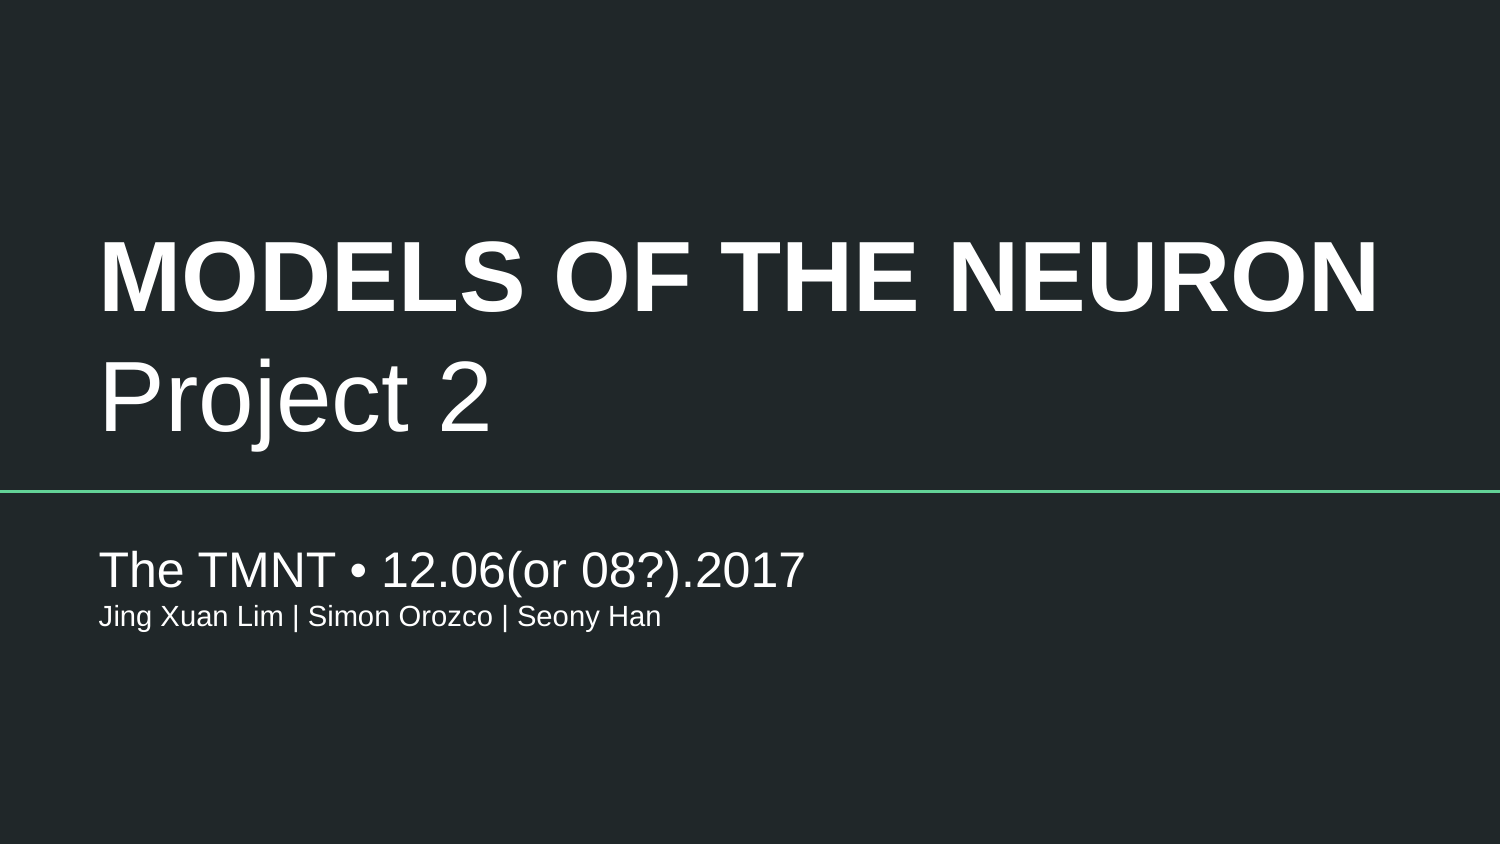

# MODELS OF THE NEURON Project 2
The TMNT • 12.06(or 08?).2017
Jing Xuan Lim | Simon Orozco | Seony Han